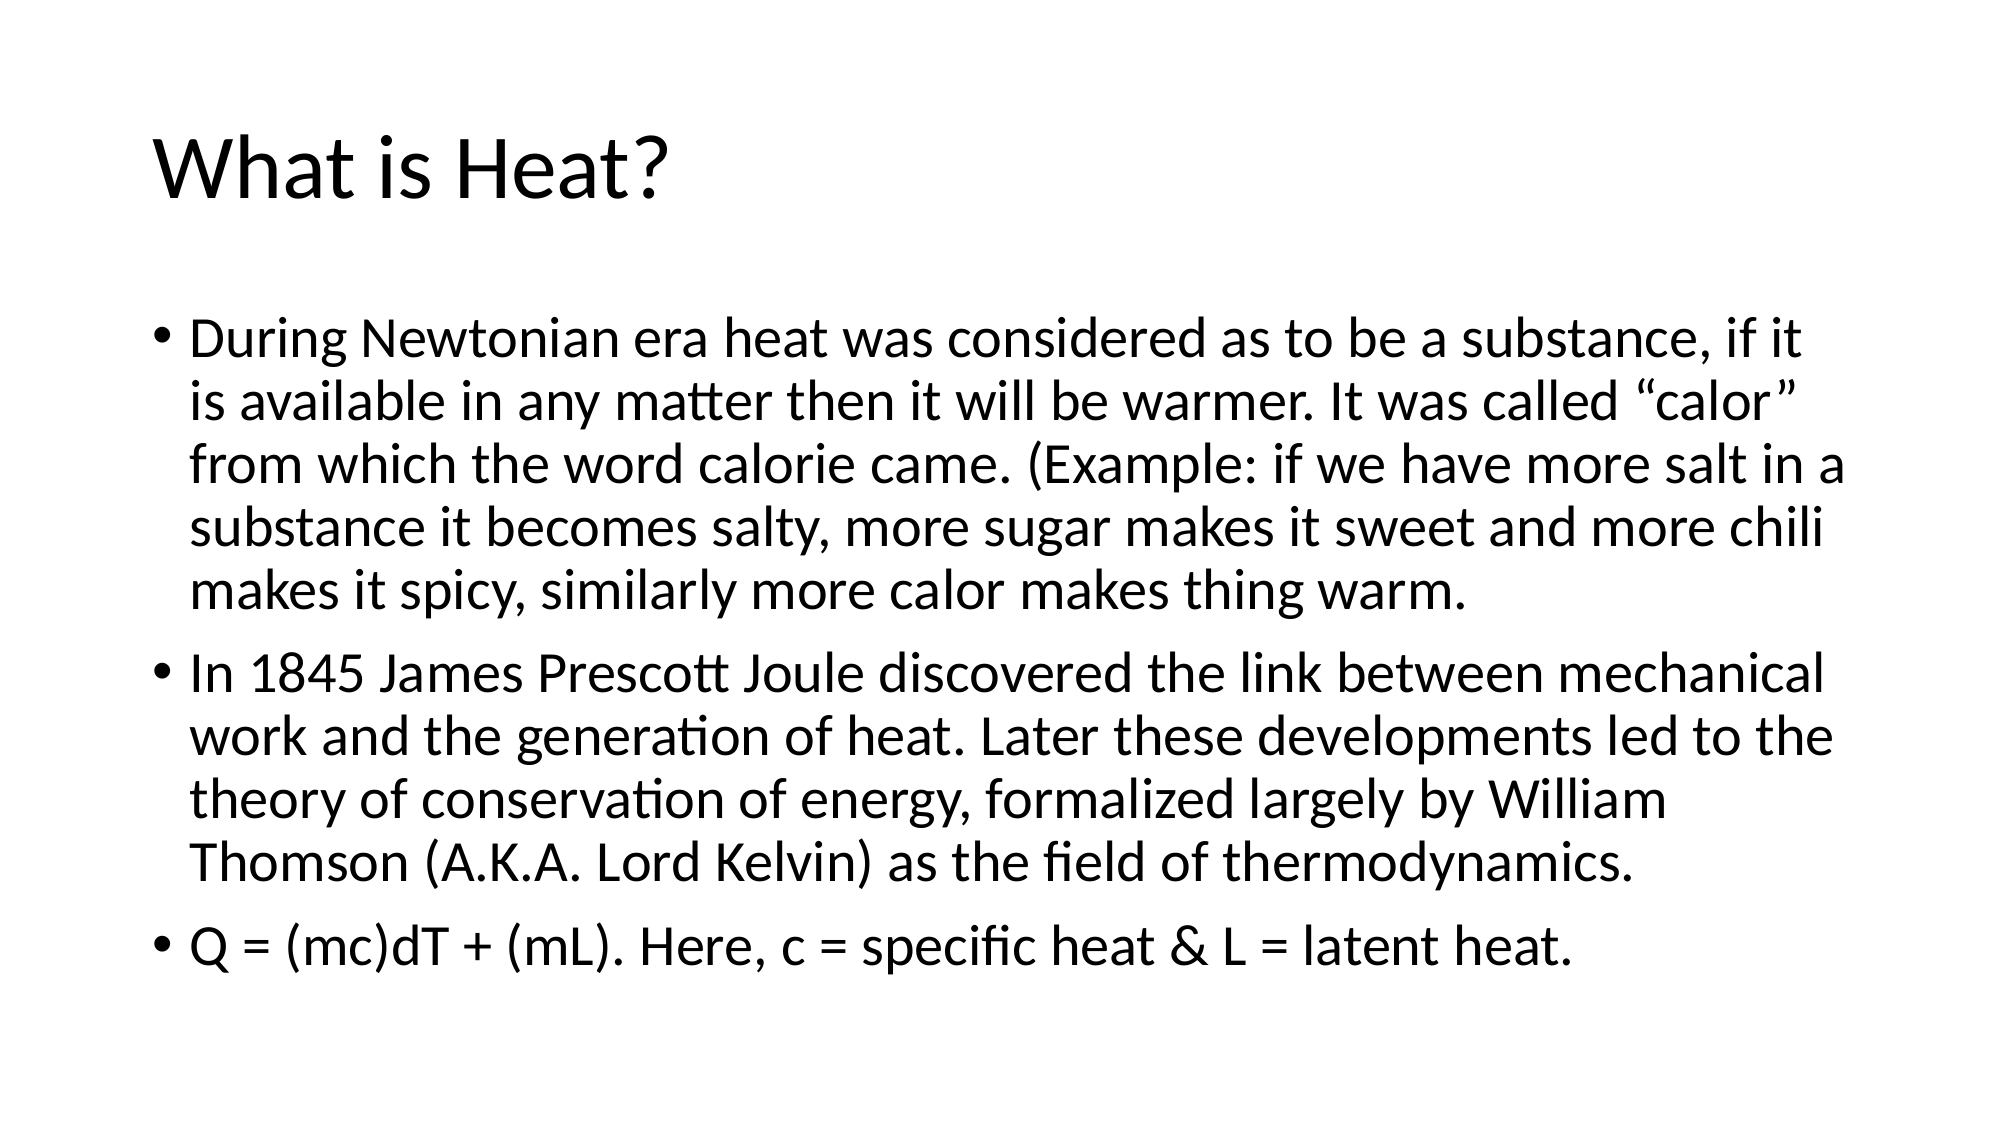

# What is Heat?
During Newtonian era heat was considered as to be a substance, if it is available in any matter then it will be warmer. It was called “calor” from which the word calorie came. (Example: if we have more salt in a substance it becomes salty, more sugar makes it sweet and more chili makes it spicy, similarly more calor makes thing warm.
In 1845 James Prescott Joule discovered the link between mechanical work and the generation of heat. Later these developments led to the theory of conservation of energy, formalized largely by William Thomson (A.K.A. Lord Kelvin) as the field of thermodynamics.
Q = (mc)dT + (mL). Here, c = specific heat & L = latent heat.